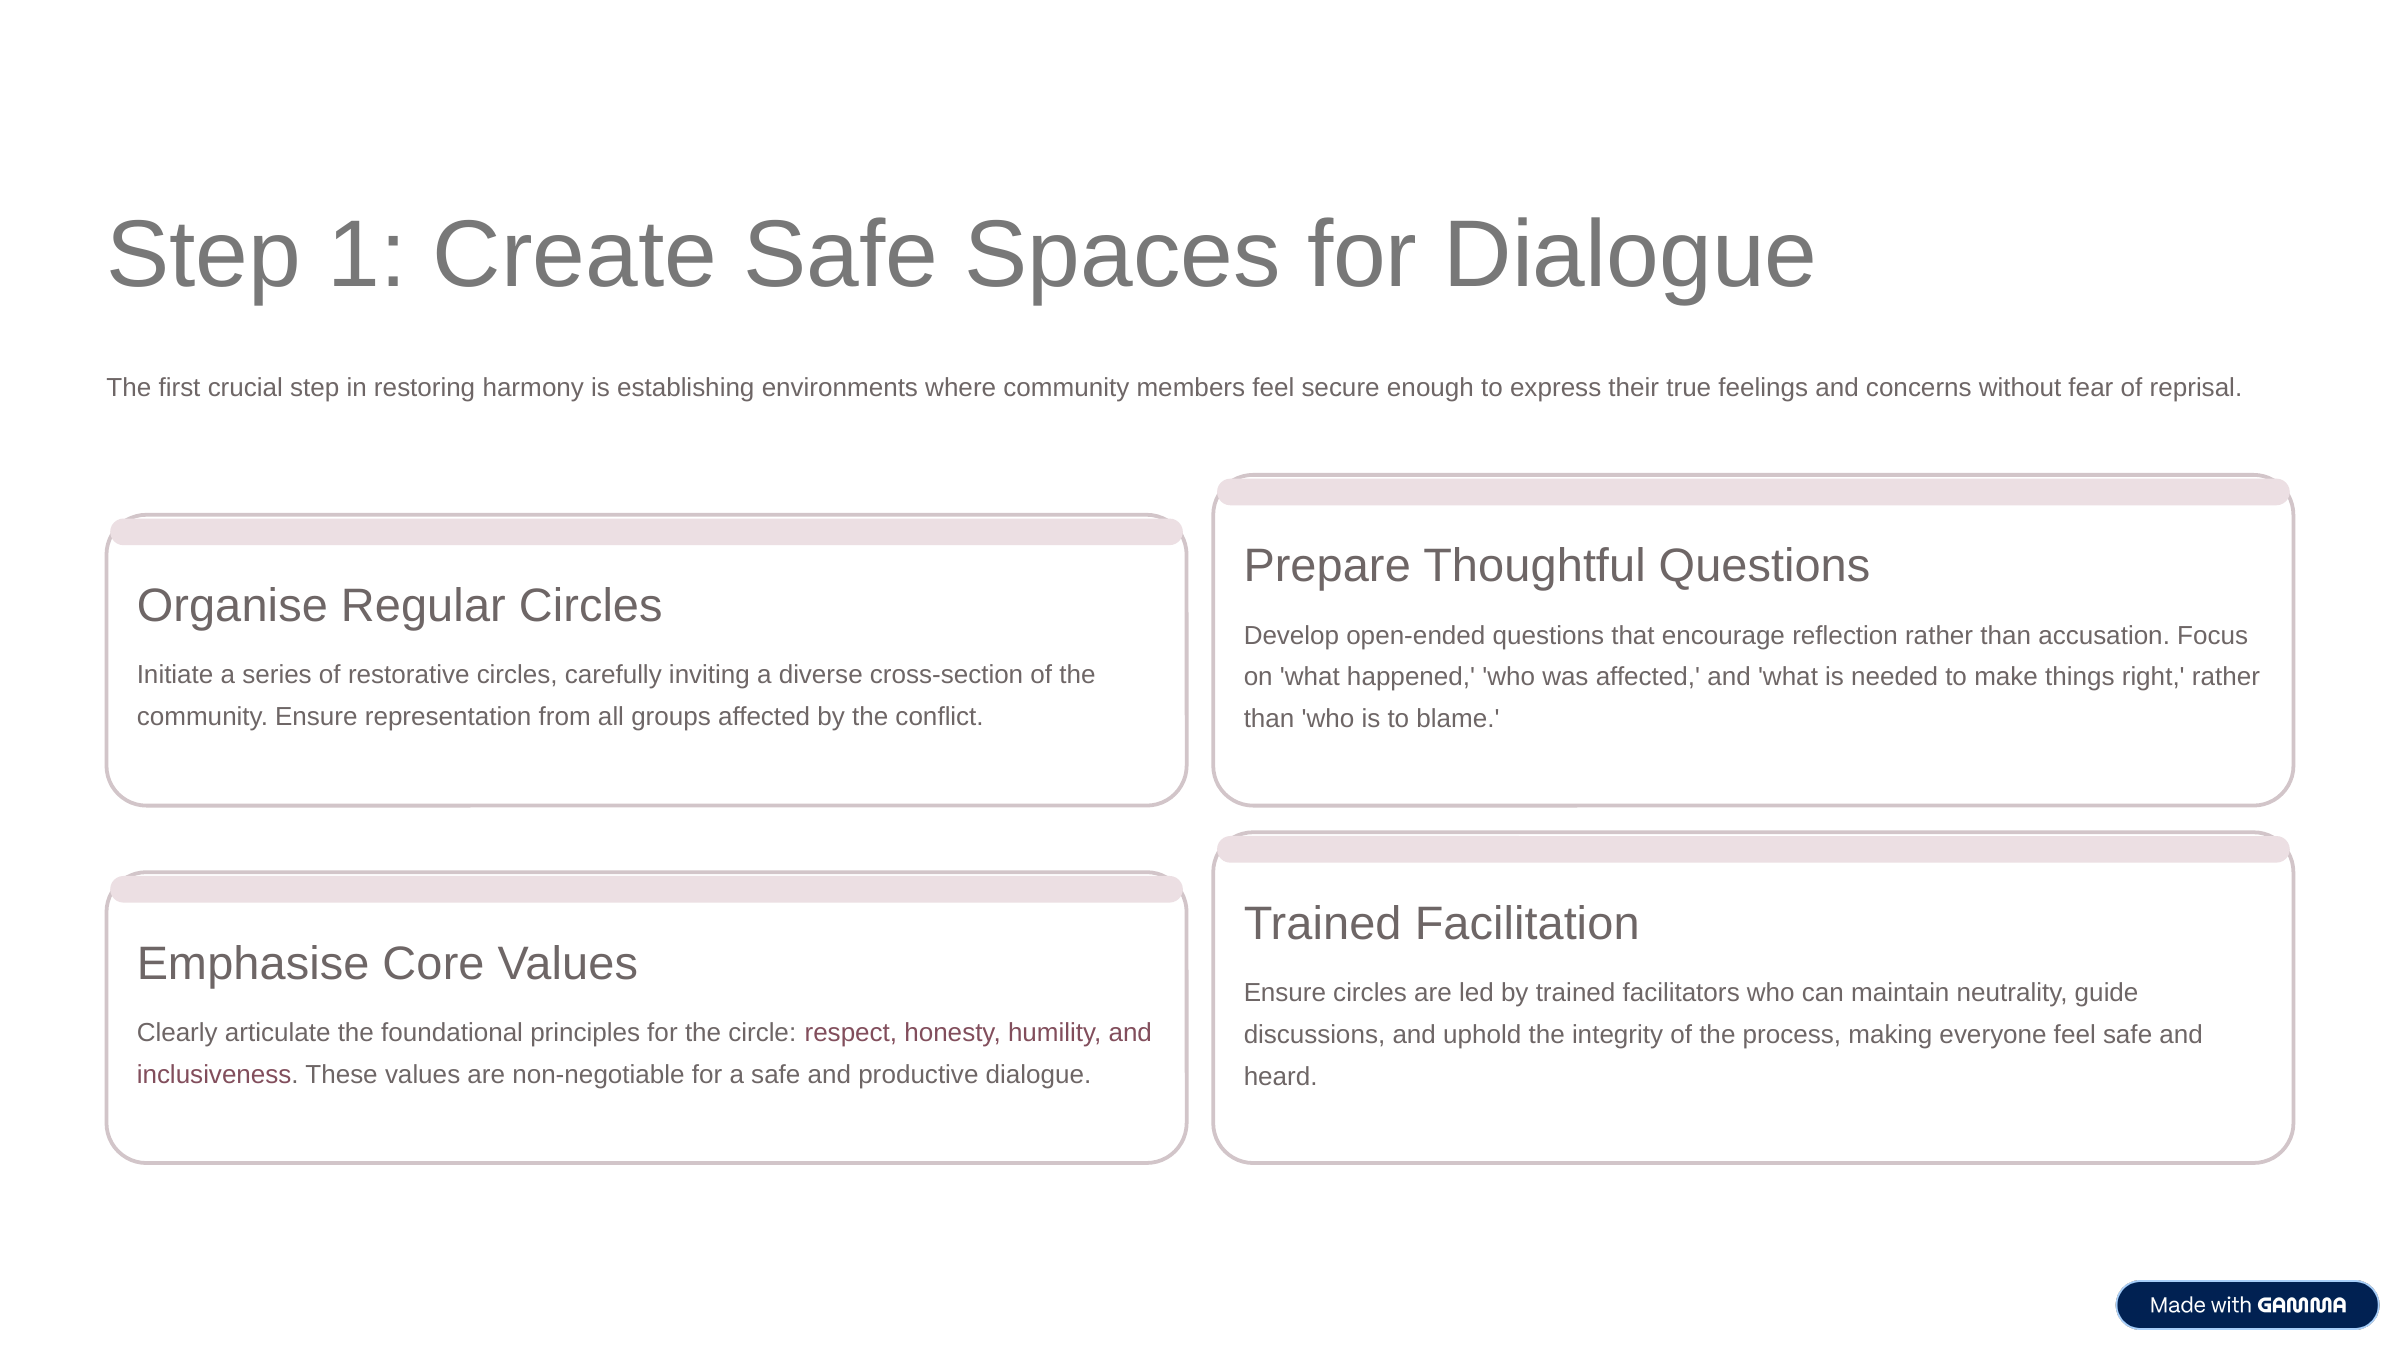

Step 1: Create Safe Spaces for Dialogue
The first crucial step in restoring harmony is establishing environments where community members feel secure enough to express their true feelings and concerns without fear of reprisal.

Prepare Thoughtful Questions
Organise Regular Circles
Develop open-ended questions that encourage reflection rather than accusation. Focus on 'what happened,' 'who was affected,' and 'what is needed to make things right,' rather than 'who is to blame.'
Initiate a series of restorative circles, carefully inviting a diverse cross-section of the community. Ensure representation from all groups affected by the conflict.

Trained Facilitation
Emphasise Core Values
Ensure circles are led by trained facilitators who can maintain neutrality, guide discussions, and uphold the integrity of the process, making everyone feel safe and heard.
Clearly articulate the foundational principles for the circle: respect, honesty, humility, and inclusiveness. These values are non-negotiable for a safe and productive dialogue.